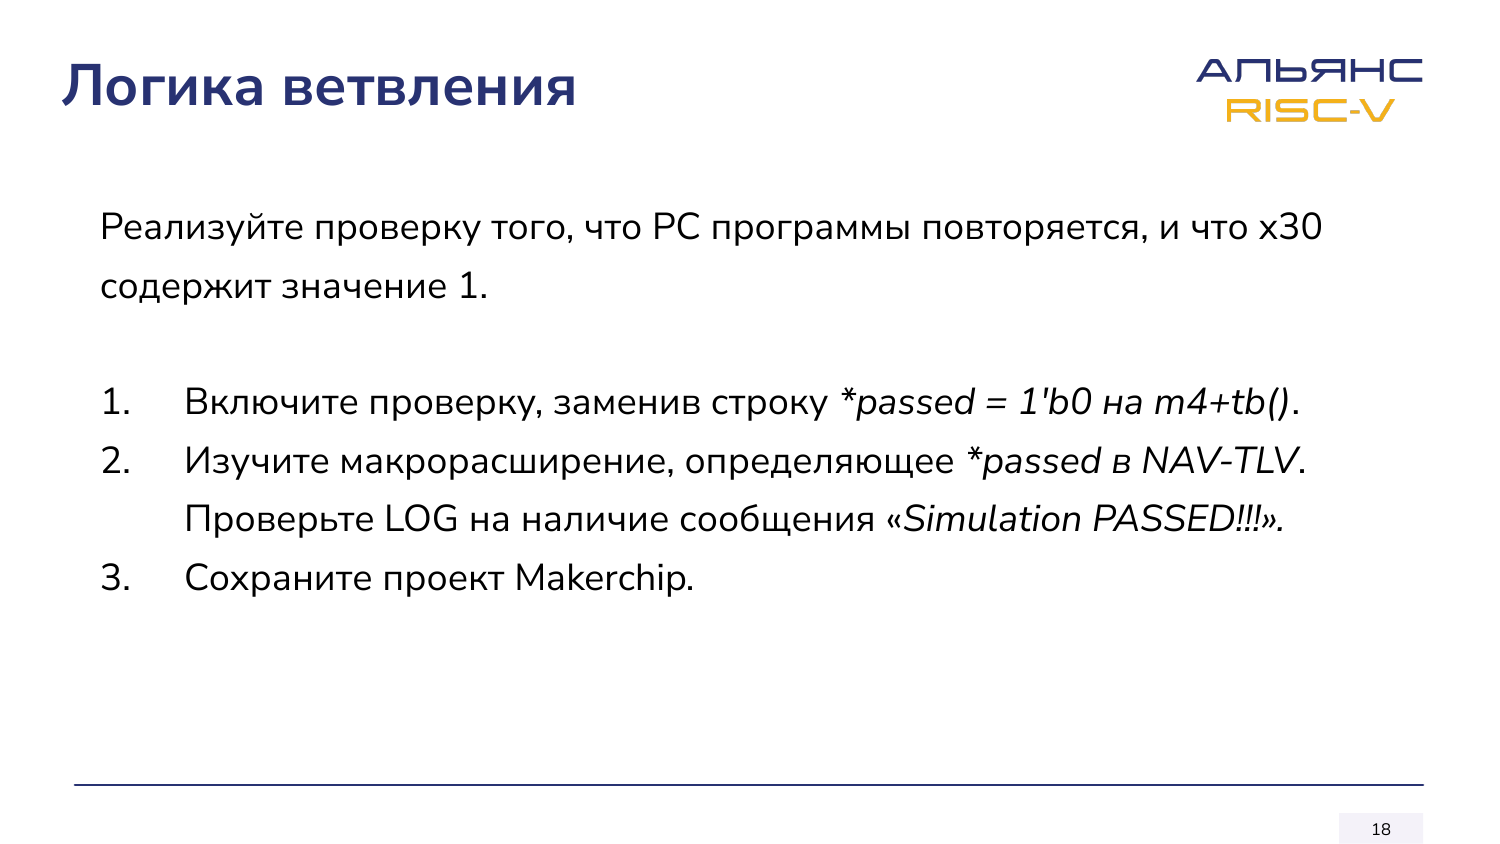

# Логика ветвления
Реализуйте проверку того, что PC программы повторяется, и что x30 содержит значение 1.

Включите проверку, заменив строку *passed = 1'b0 на m4+tb().
Изучите макрорасширение, определяющее *passed в NAV-TLV. Проверьте LOG на наличие сообщения «Simulation PASSED!!!».
Сохраните проект Makerchip.